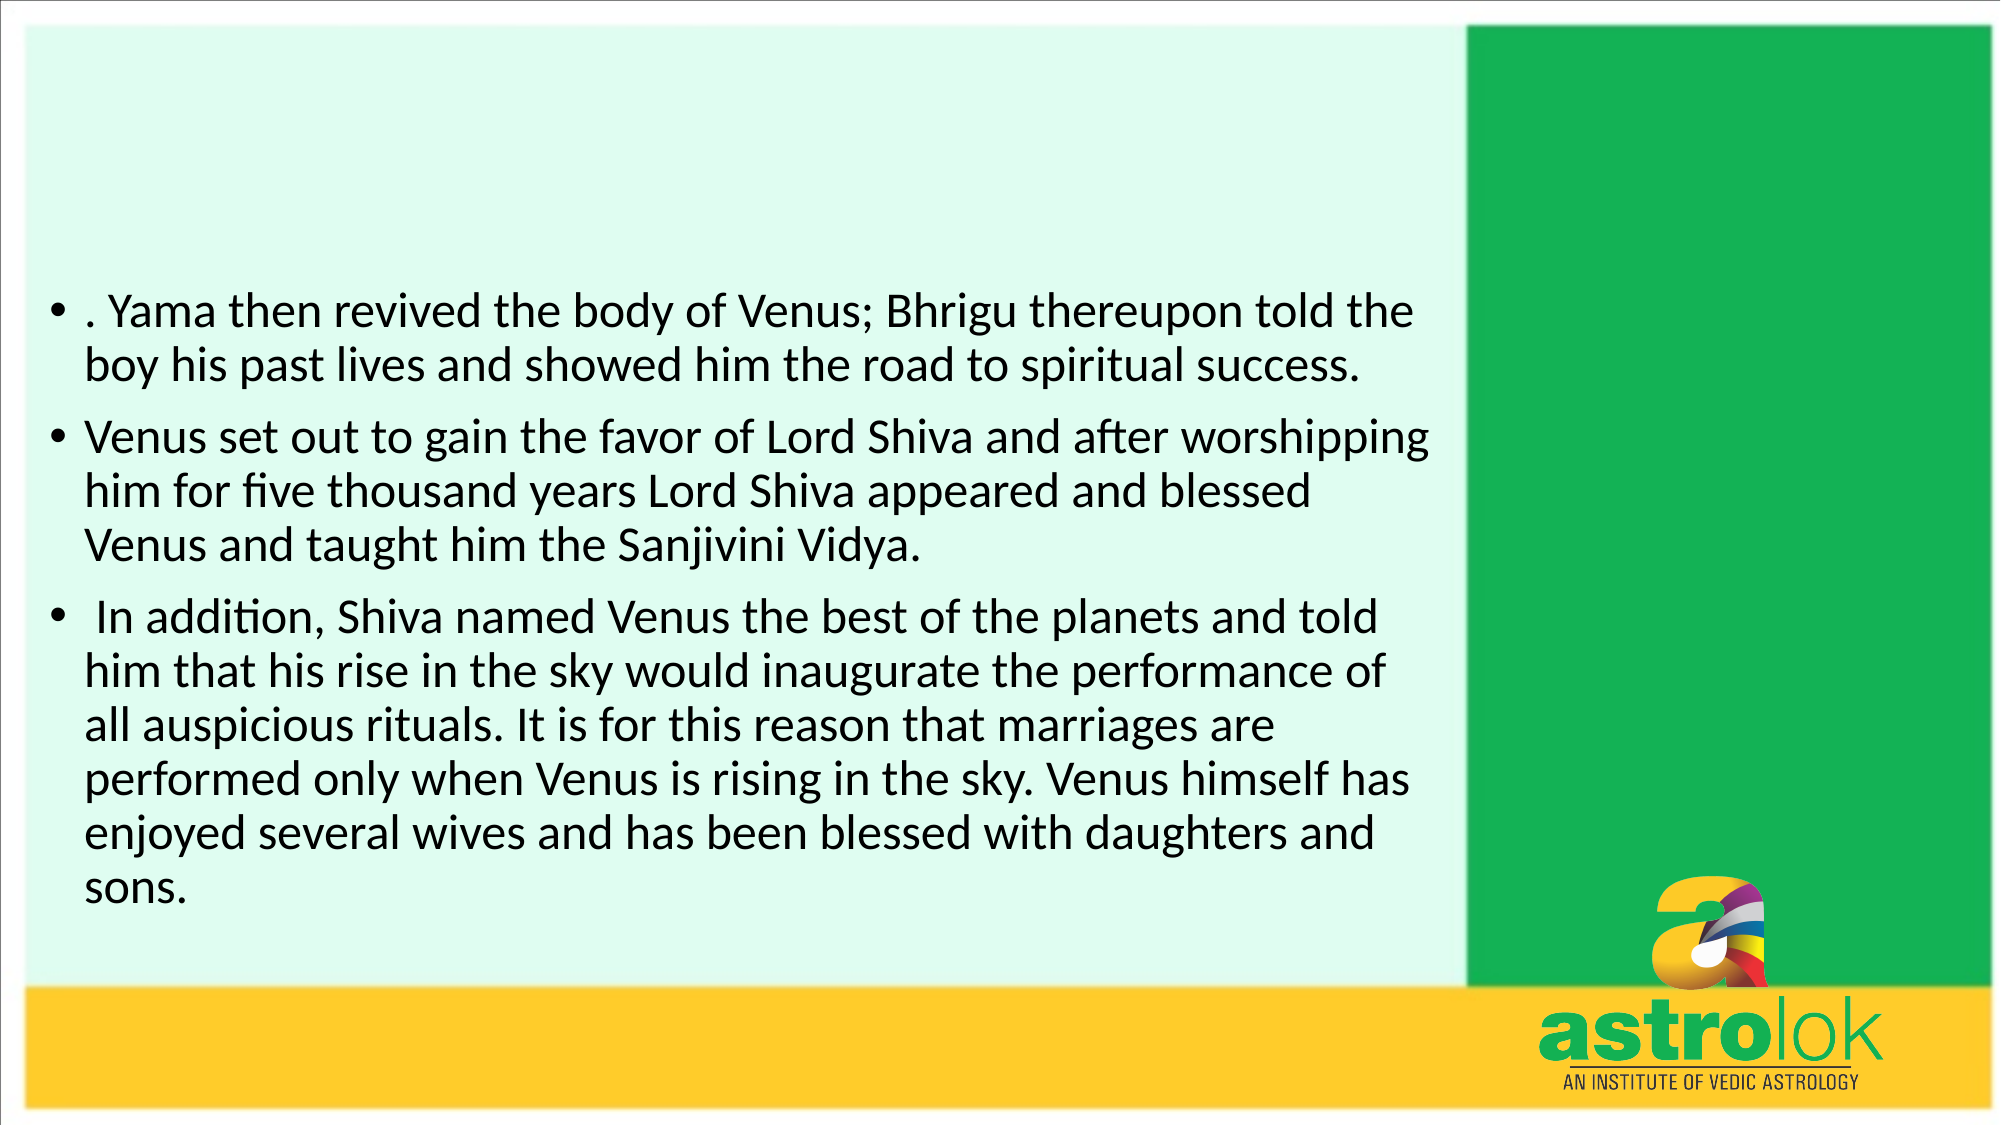

#
. Yama then revived the body of Venus; Bhrigu thereupon told the boy his past lives and showed him the road to spiritual success.
Venus set out to gain the favor of Lord Shiva and after worshipping him for five thousand years Lord Shiva appeared and blessed Venus and taught him the Sanjivini Vidya.
 In addition, Shiva named Venus the best of the planets and told him that his rise in the sky would inaugurate the performance of all auspicious rituals. It is for this reason that marriages are performed only when Venus is rising in the sky. Venus himself has enjoyed several wives and has been blessed with daughters and sons.